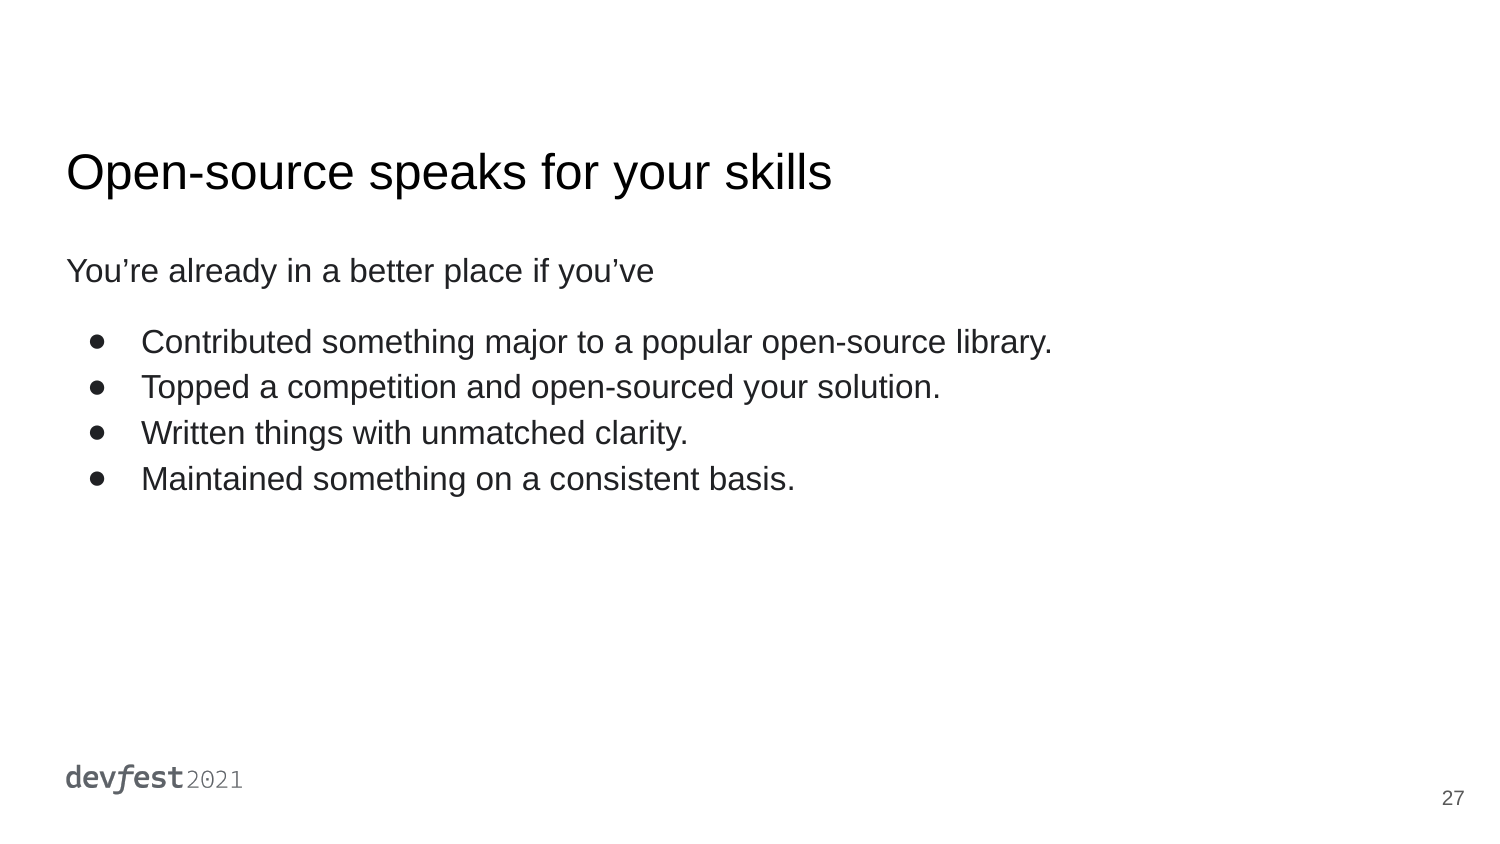

# Open-source speaks for your skills
You’re already in a better place if you’ve
Contributed something major to a popular open-source library.
Topped a competition and open-sourced your solution.
Written things with unmatched clarity.
Maintained something on a consistent basis.
27